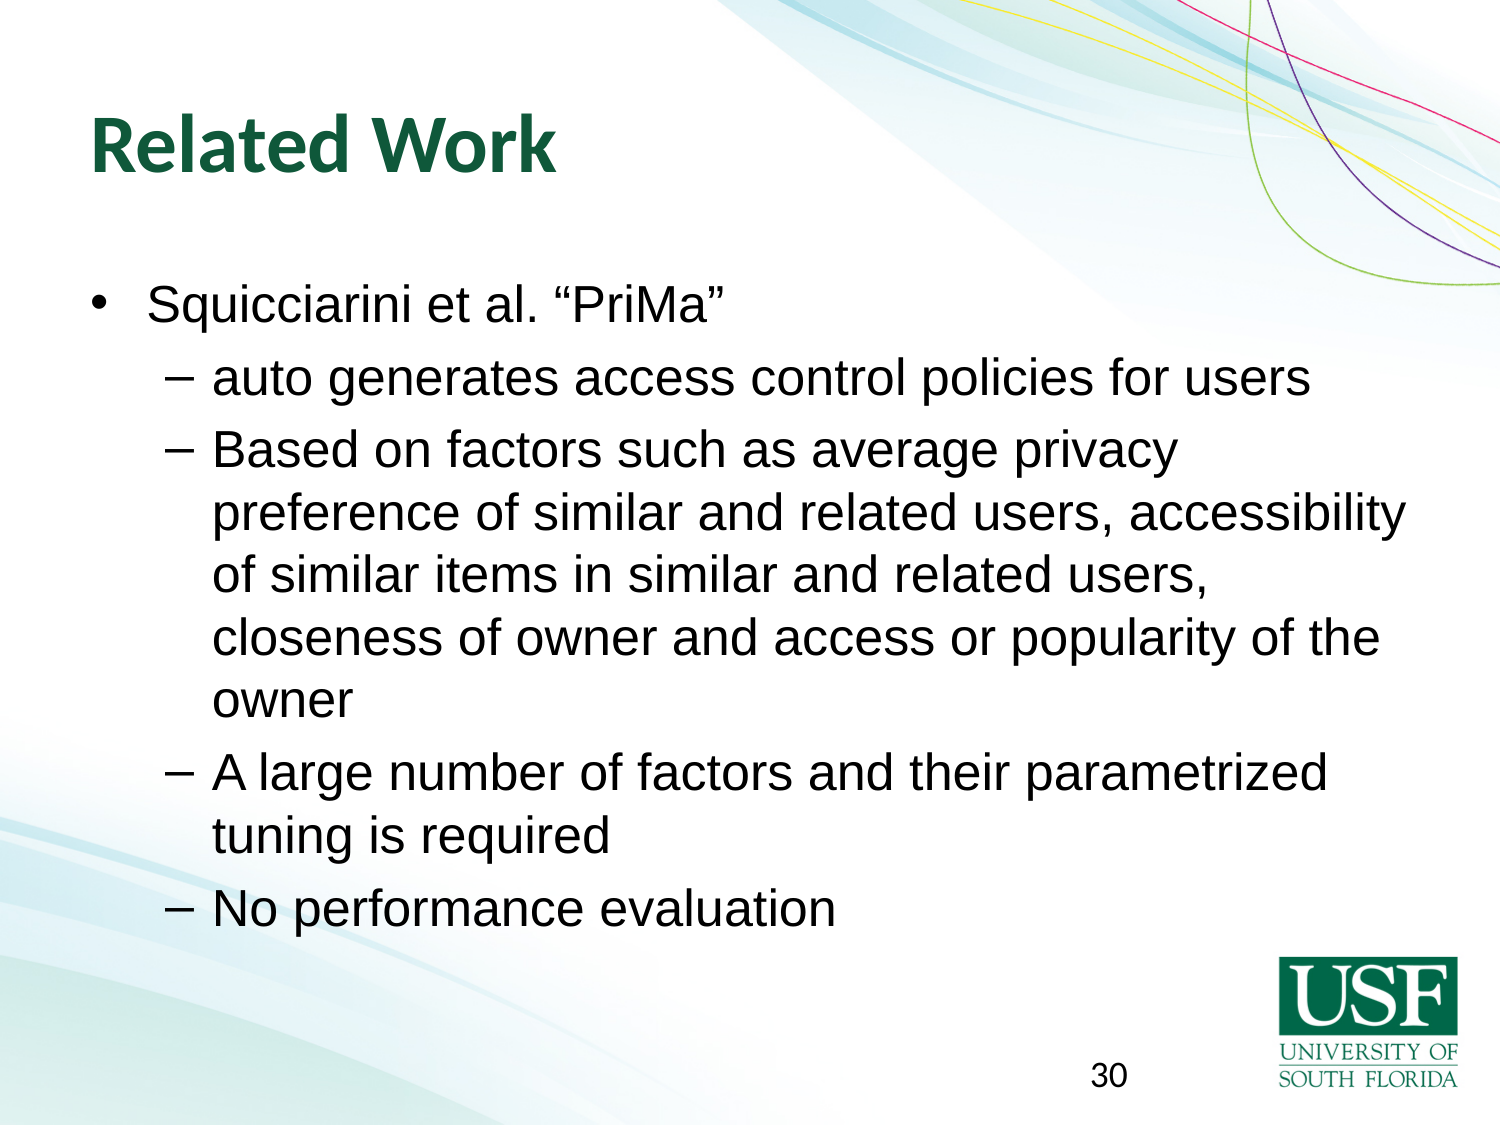

# Related Work
Squicciarini et al. “PriMa”
auto generates access control policies for users
Based on factors such as average privacy preference of similar and related users, accessibility of similar items in similar and related users, closeness of owner and access or popularity of the owner
A large number of factors and their parametrized tuning is required
No performance evaluation

30